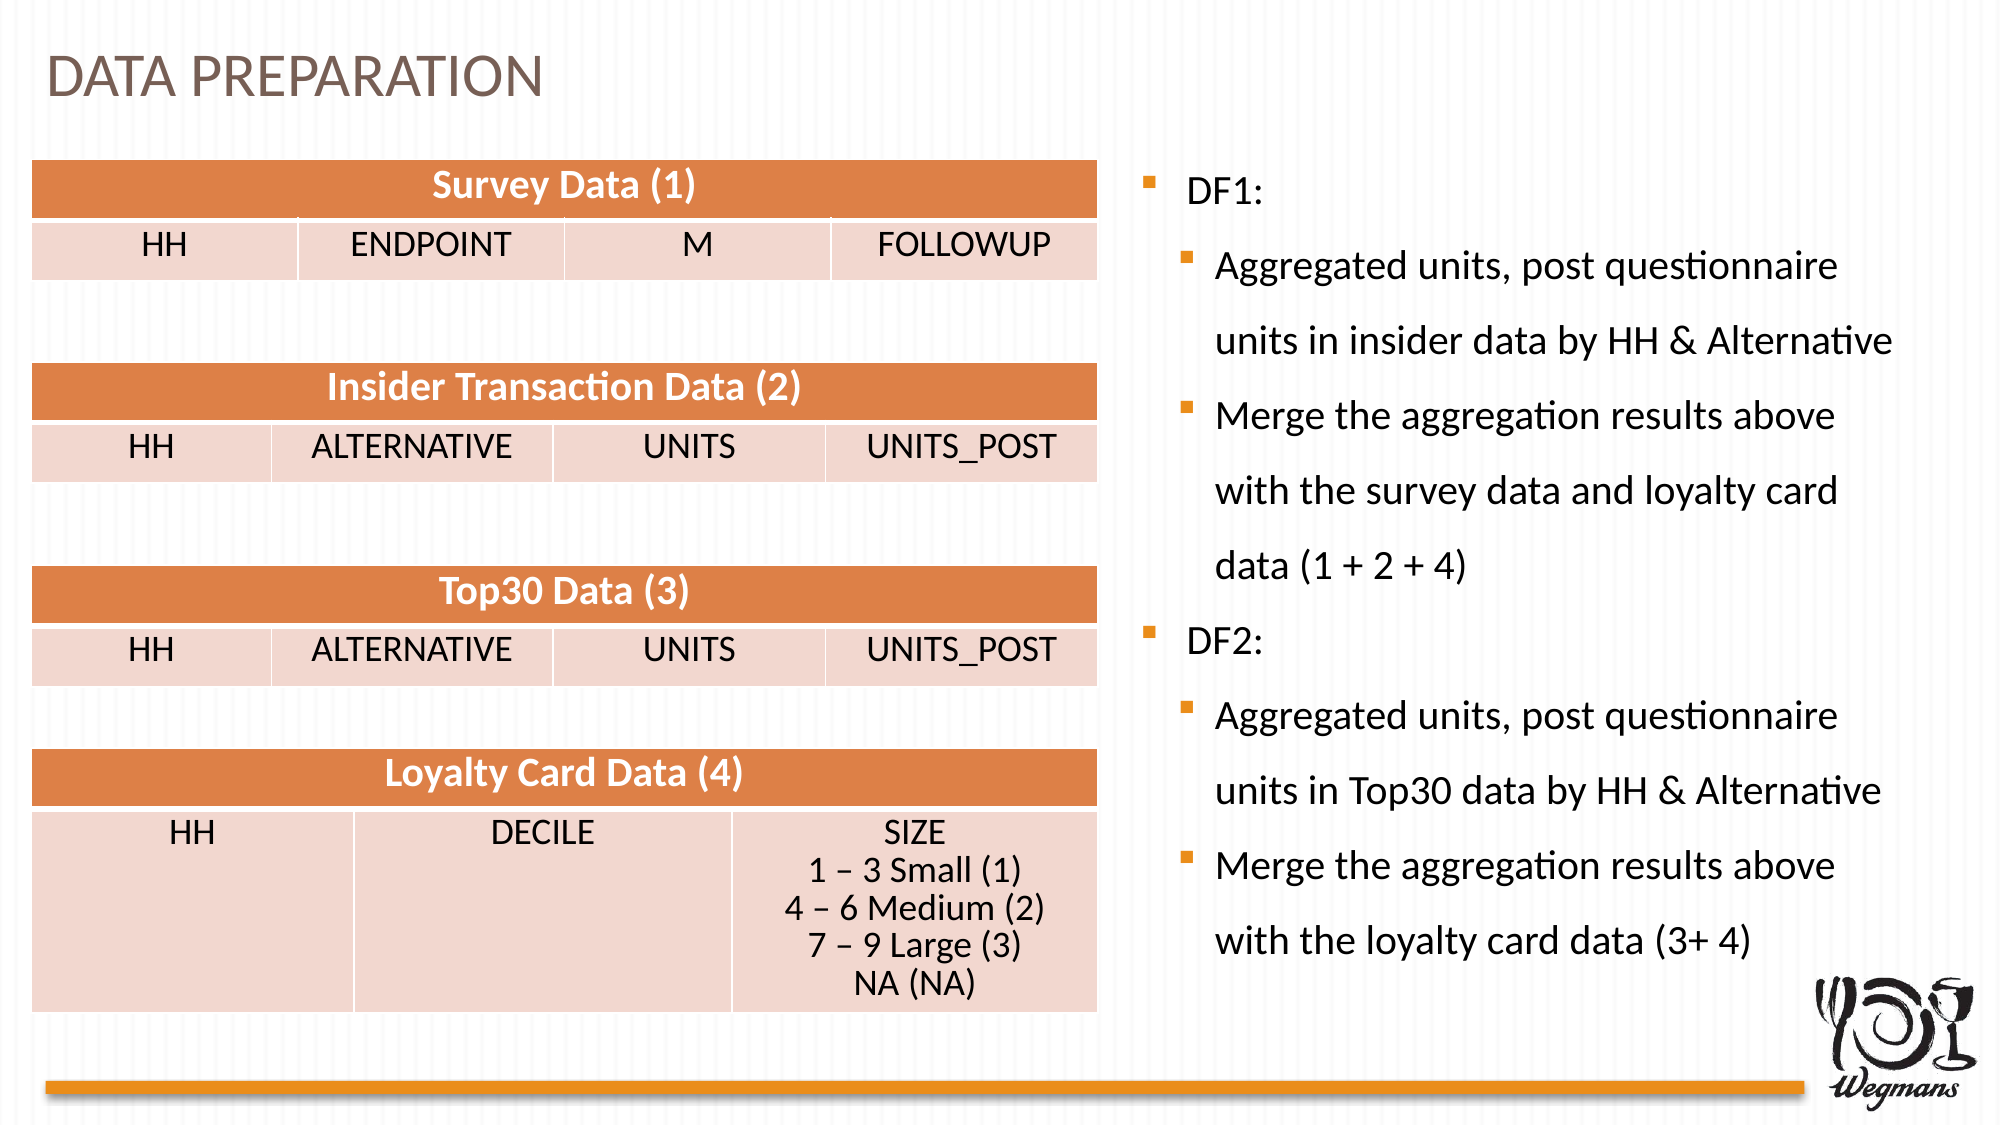

DATA PREPARATION
DF1:
Aggregated units, post questionnaire units in insider data by HH & Alternative
Merge the aggregation results above with the survey data and loyalty card data (1 + 2 + 4)
DF2:
Aggregated units, post questionnaire units in Top30 data by HH & Alternative
Merge the aggregation results above with the loyalty card data (3+ 4)
| Survey Data (1) |  |  |  |
| --- | --- | --- | --- |
| HH | ENDPOINT | M | FOLLOWUP |
| Insider Transaction Data (2) |  |  |  |
| --- | --- | --- | --- |
| HH | ALTERNATIVE | UNITS | UNITS\_POST |
| Top30 Data (3) |  |  |  |
| --- | --- | --- | --- |
| HH | ALTERNATIVE | UNITS | UNITS\_POST |
| Loyalty Card Data (4) |  |  |
| --- | --- | --- |
| HH | DECILE | SIZE 1 – 3 Small (1) 4 – 6 Medium (2) 7 – 9 Large (3) NA (NA) |